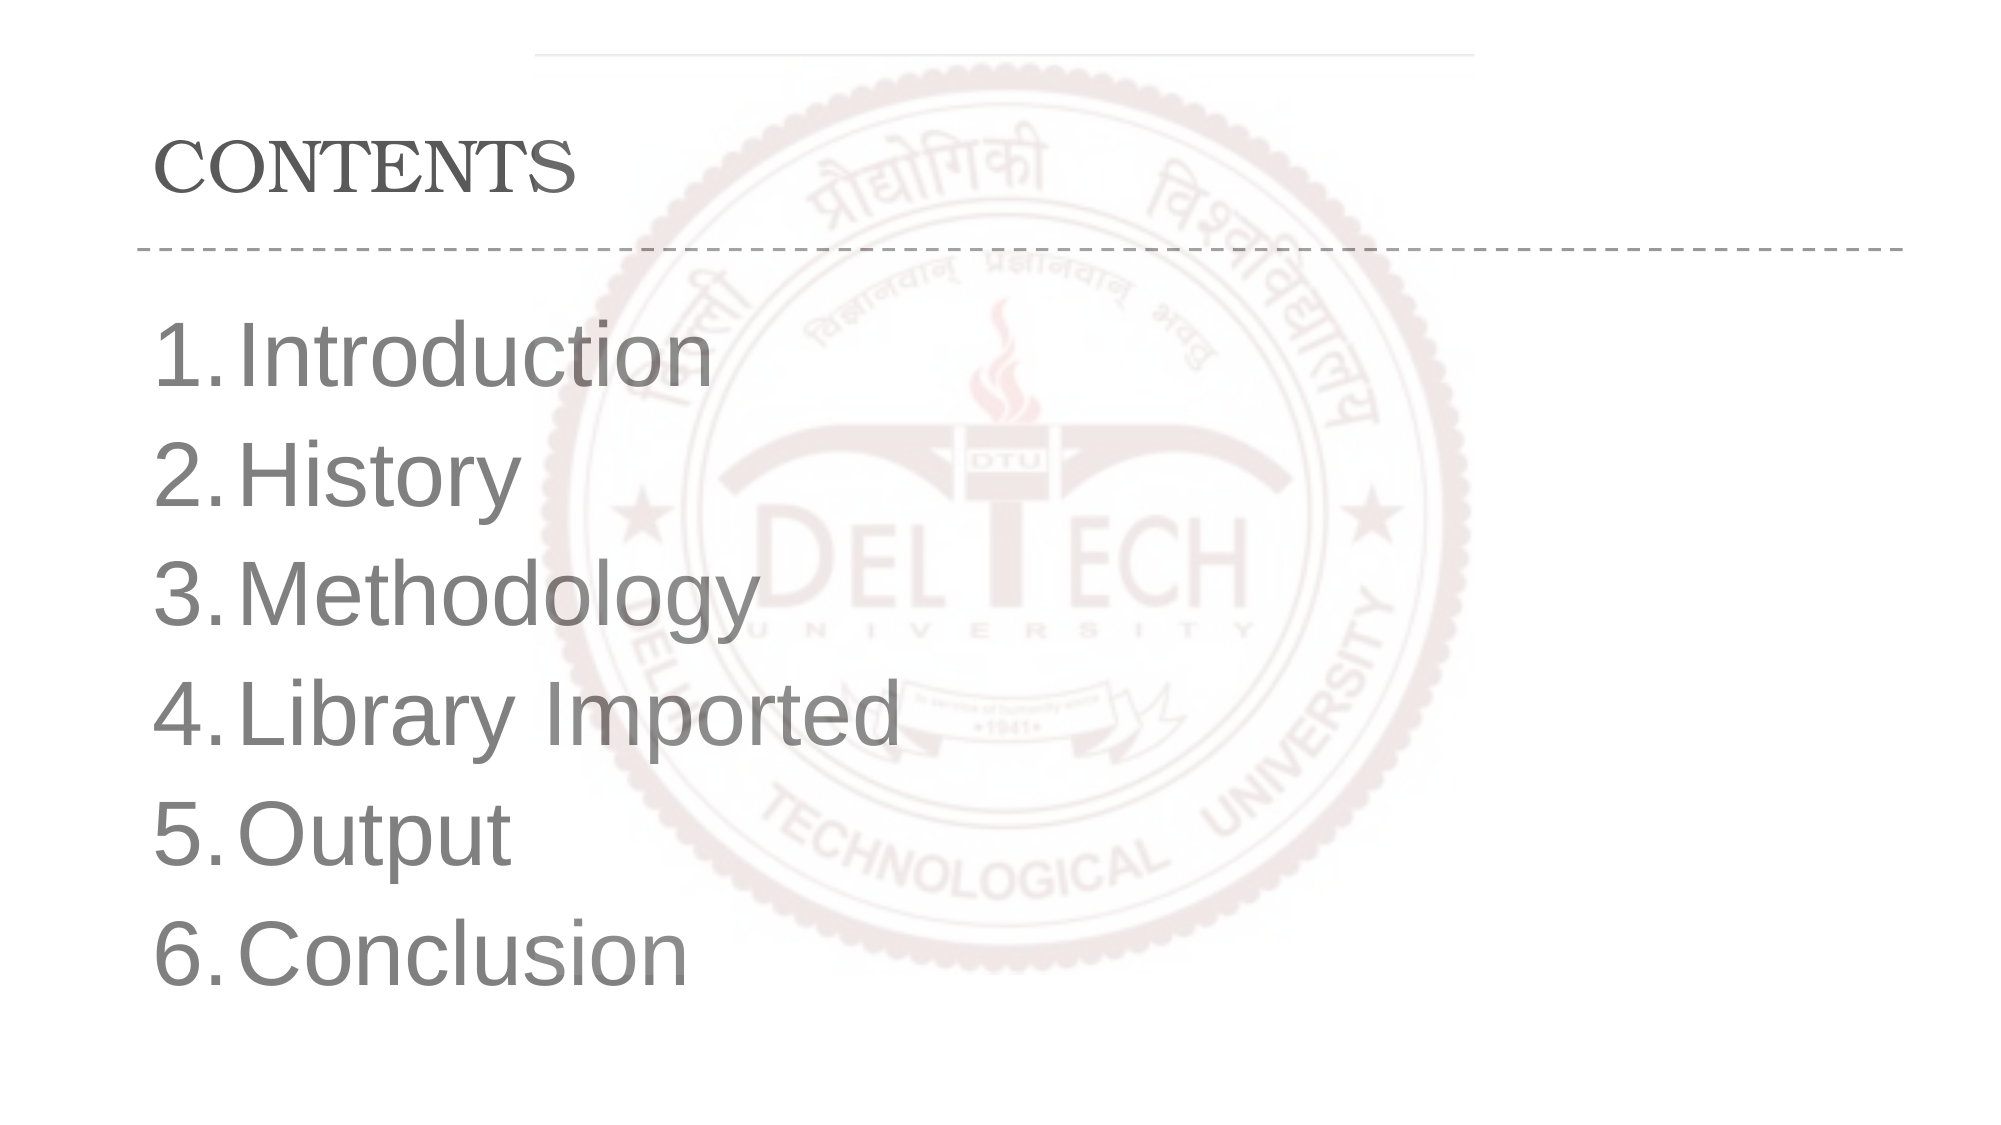

# CONTENTS
Introduction
History
Methodology
Library Imported
Output
Conclusion